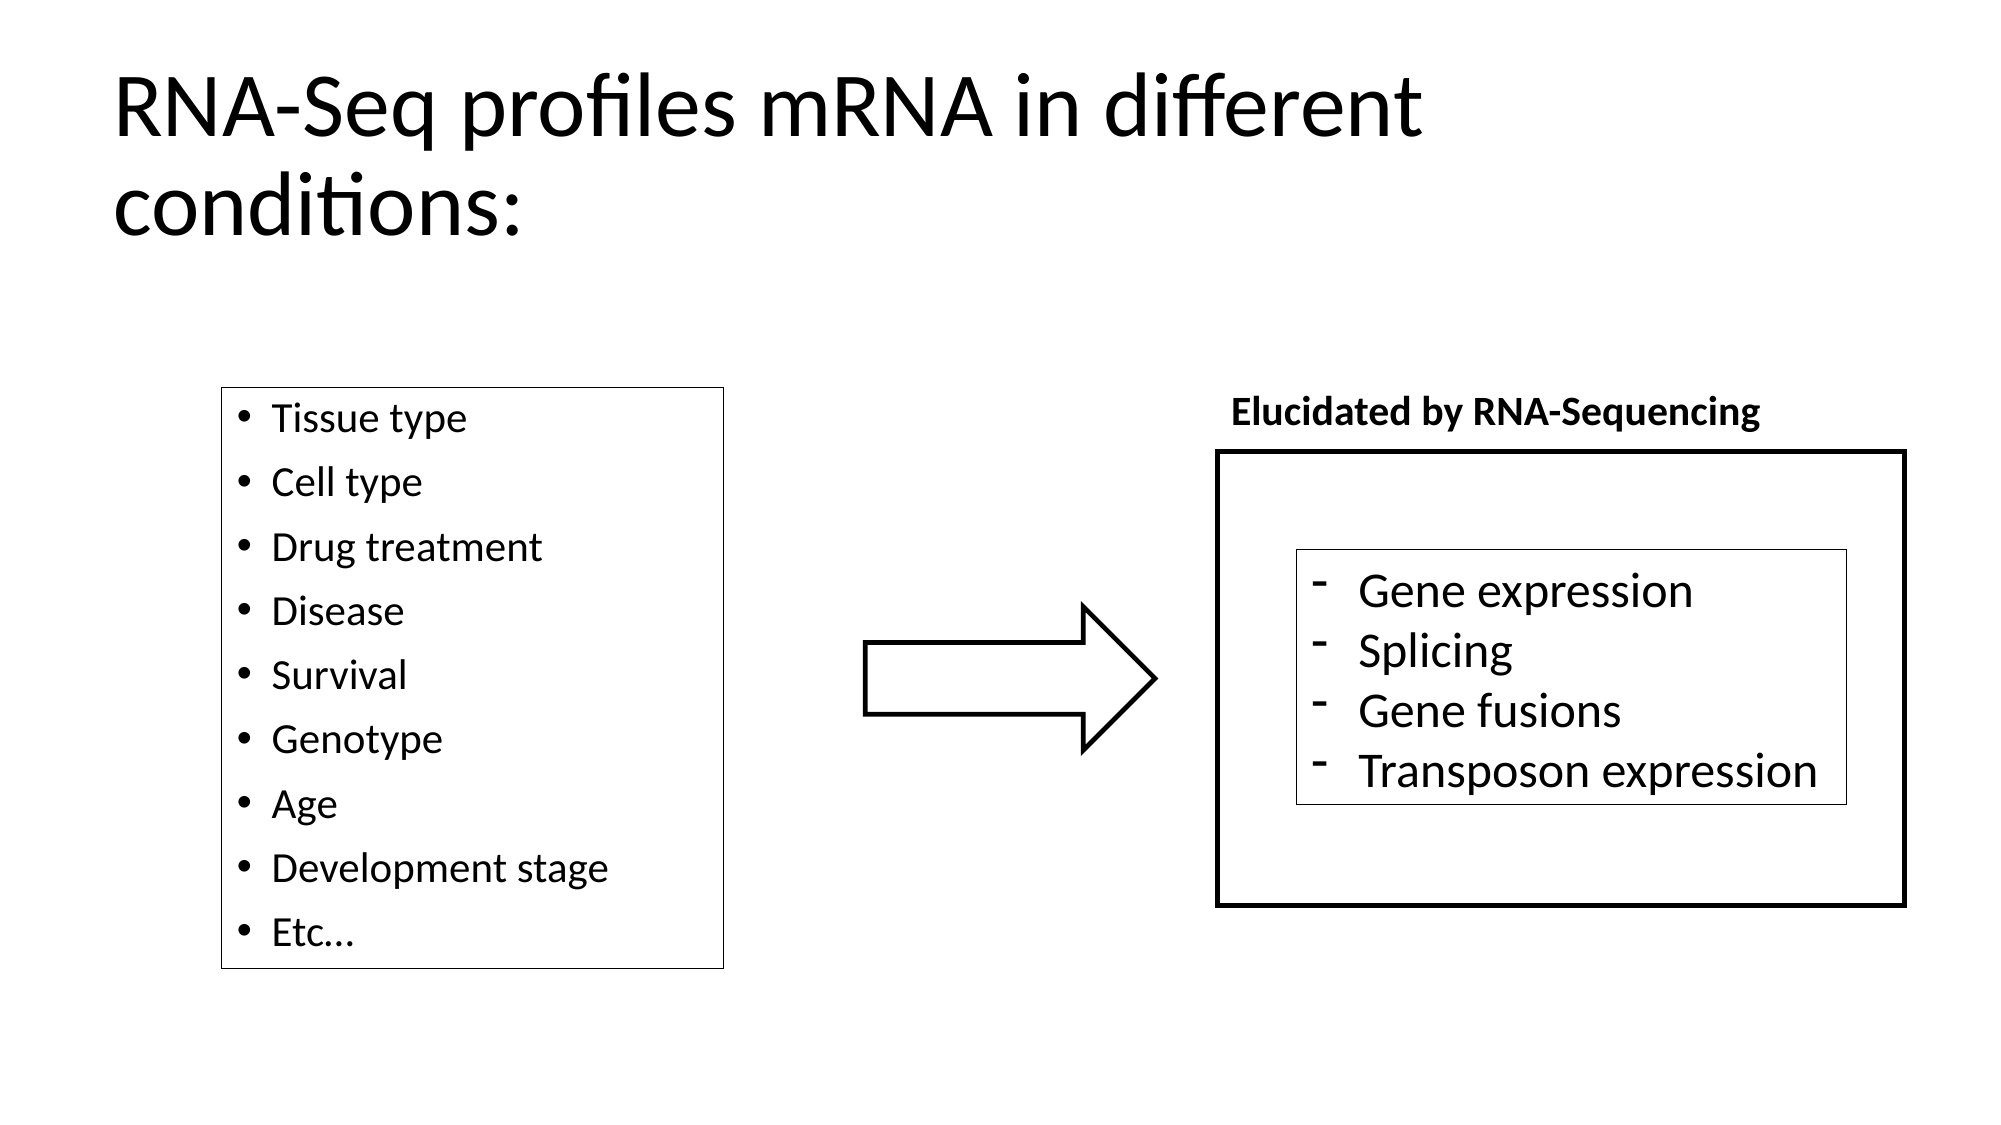

# RNA-Seq profiles mRNA in different conditions:
Elucidated by RNA-Sequencing

Tissue type
Cell type
Drug treatment
Disease
Survival
Genotype
Age
Development stage
Etc…
Gene expression
Splicing
Gene fusions
Transposon expression